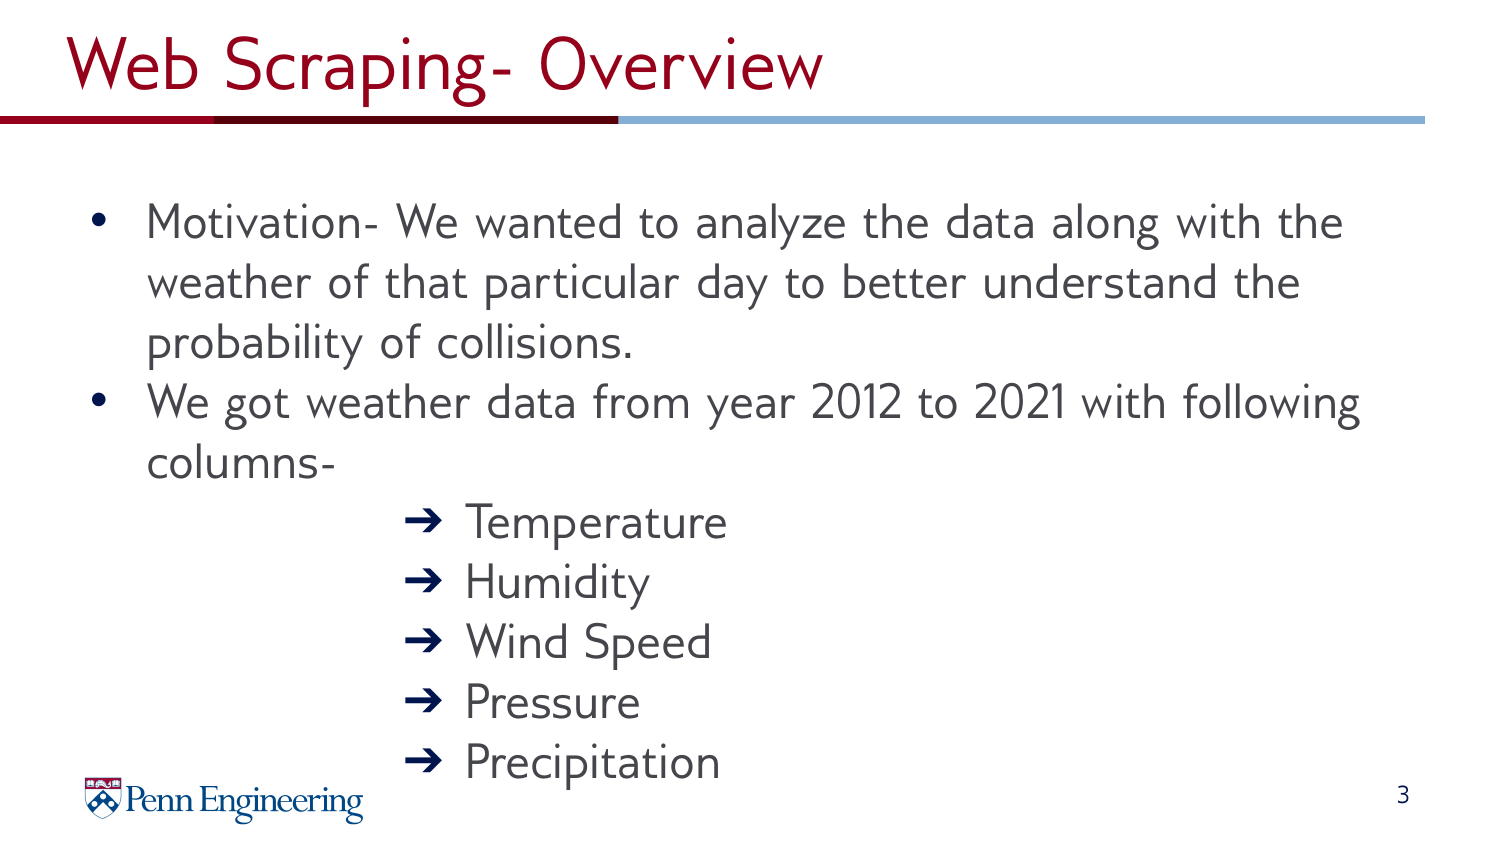

# Web Scraping- Overview
Motivation- We wanted to analyze the data along with the weather of that particular day to better understand the probability of collisions.
We got weather data from year 2012 to 2021 with following columns-
Temperature
Humidity
Wind Speed
Pressure
Precipitation

3